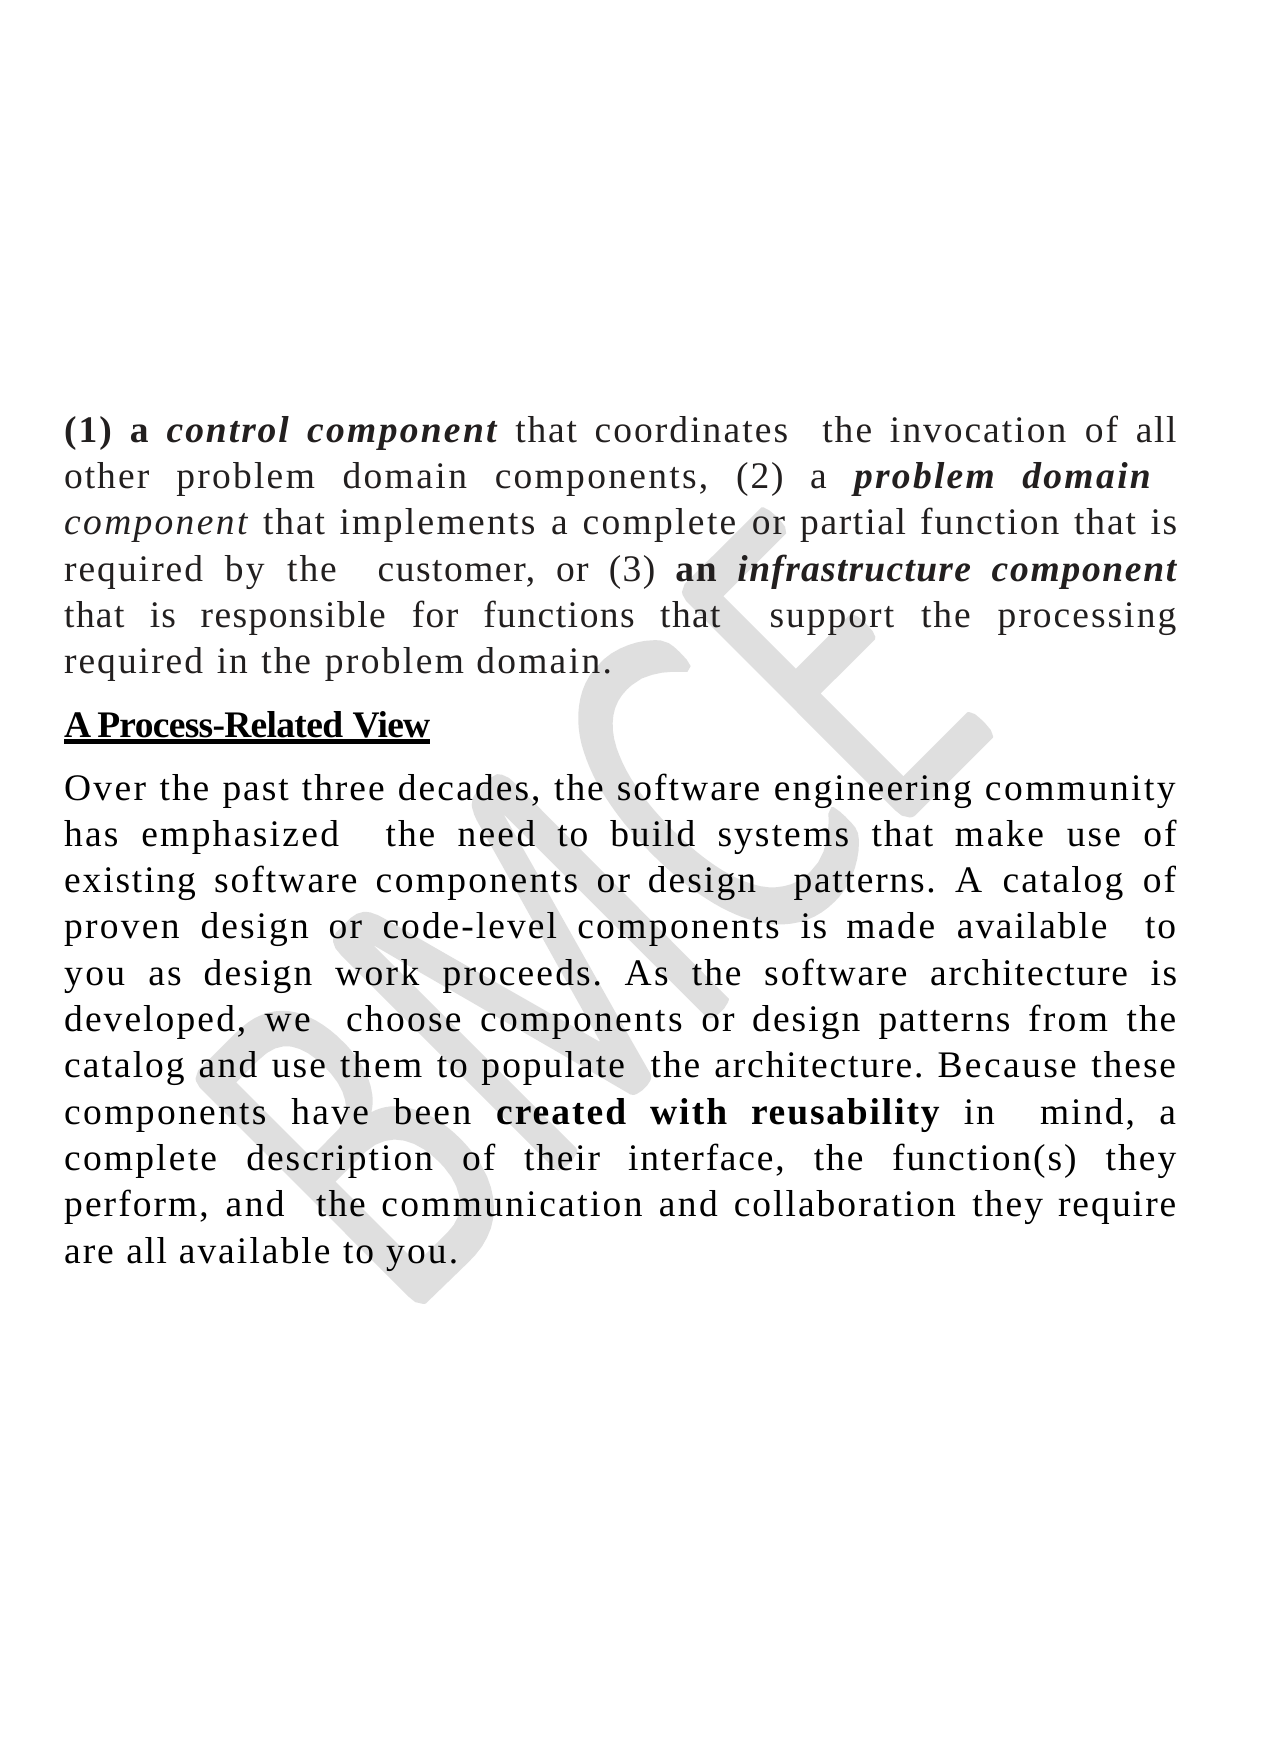

#
(1) a control component that coordinates  the invocation of all other problem domain components, (2) a problem domain  component that implements a complete or partial function that is required by the  customer, or (3) an infrastructure component that is responsible for functions that  support the processing required in the problem domain.
A Process-Related View
Over the past three decades, the software engineering community has emphasized  the need to build systems that make use of existing software components or design  patterns. A catalog of proven design or code-level components is made available  to you as design work proceeds. As the software architecture is developed, we  choose components or design patterns from the catalog and use them to populate  the architecture. Because these components have been created with reusability in  mind, a complete description of their interface, the function(s) they perform, and  the communication and collaboration they require are all available to you.